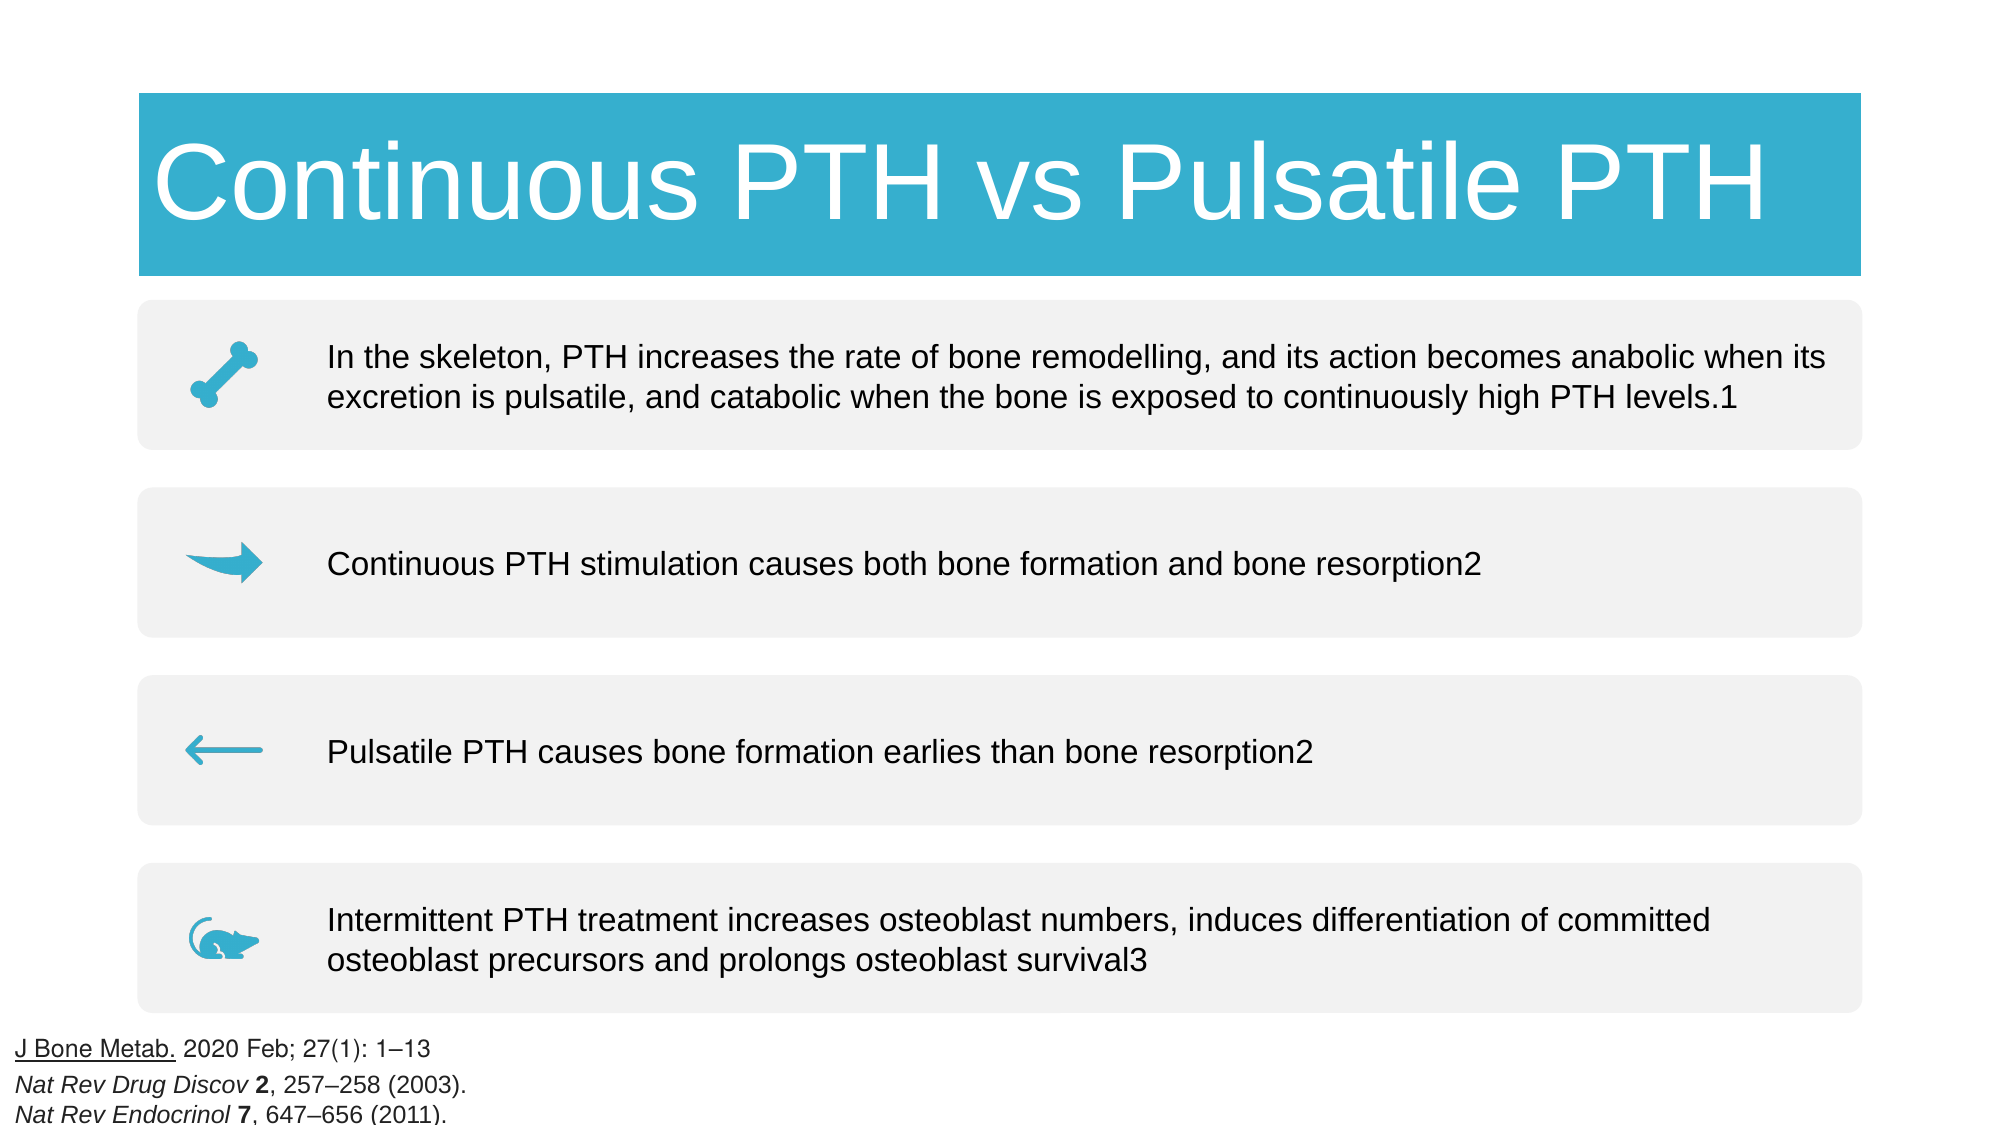

# Continuous PTH vs Pulsatile PTH
In the skeleton, PTH increases the rate of bone remodelling, and its action becomes anabolic when its excretion is pulsatile, and catabolic when the bone is exposed to continuously high PTH levels.1
Continuous PTH stimulation causes both bone formation and bone resorption2
Pulsatile PTH causes bone formation earlies than bone resorption2
Intermittent PTH treatment increases osteoblast numbers, induces differentiation of committed osteoblast precursors and prolongs osteoblast survival3
J Bone Metab. 2020 Feb; 27(1): 1–13
Nat Rev Drug Discov 2, 257–258 (2003).
Nat Rev Endocrinol 7, 647–656 (2011).